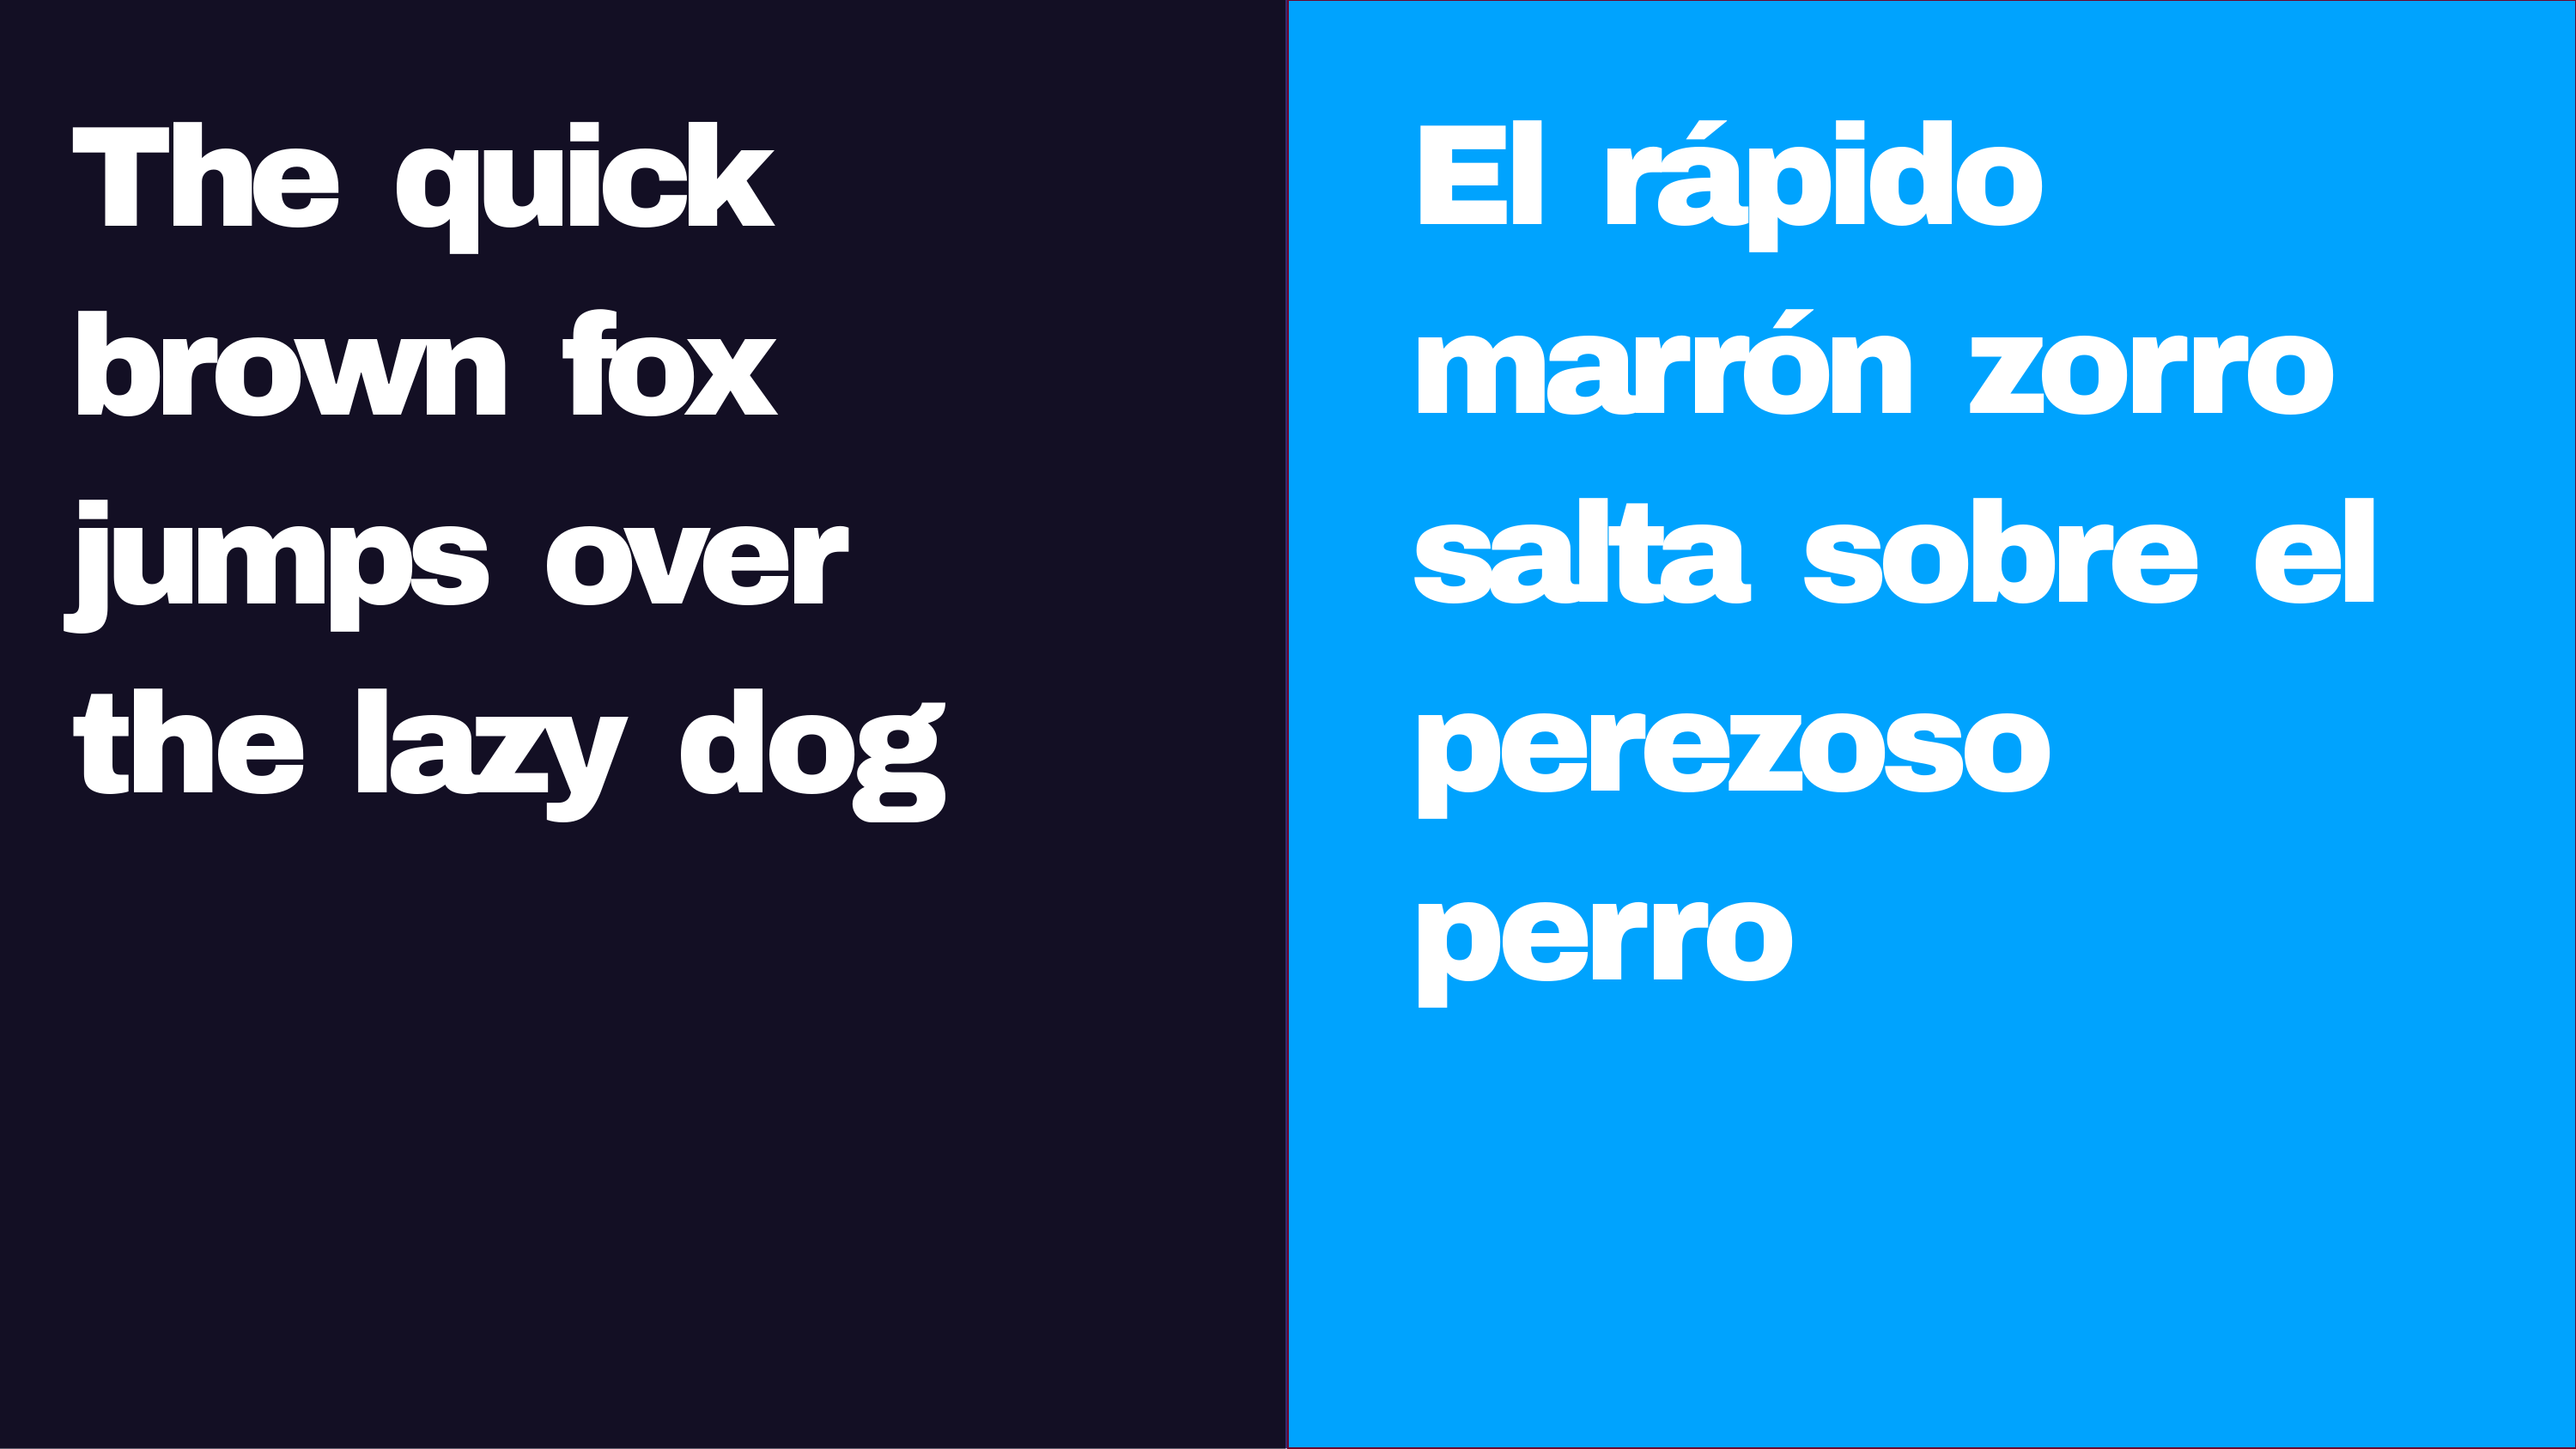

El rápido marrón zorro salta sobre el perezoso perro
The quick brown fox jumps over the lazy dog